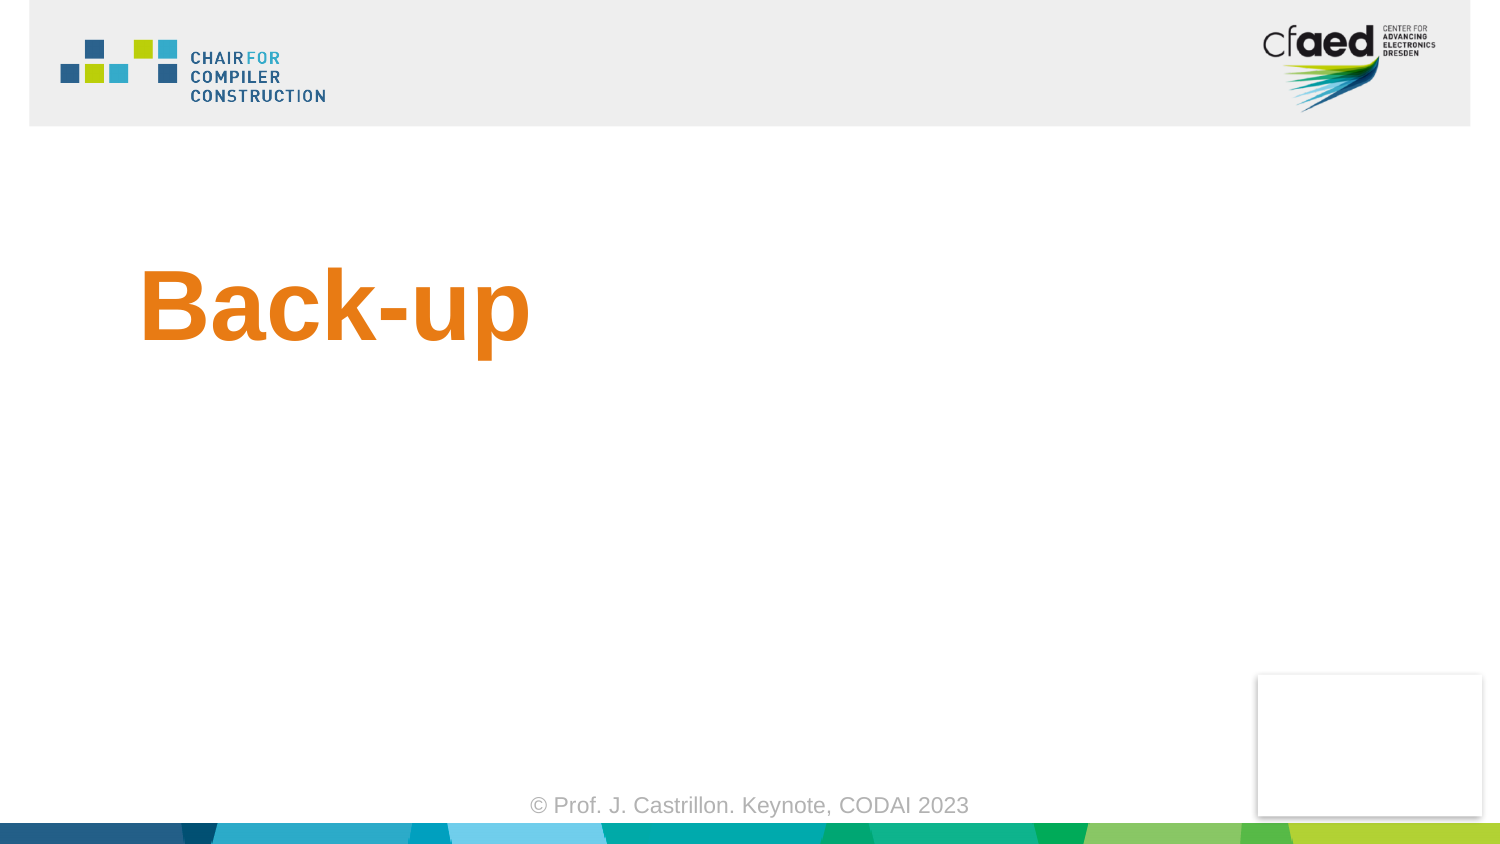

# Back-up

© Prof. J. Castrillon. Keynote, CODAI 2023